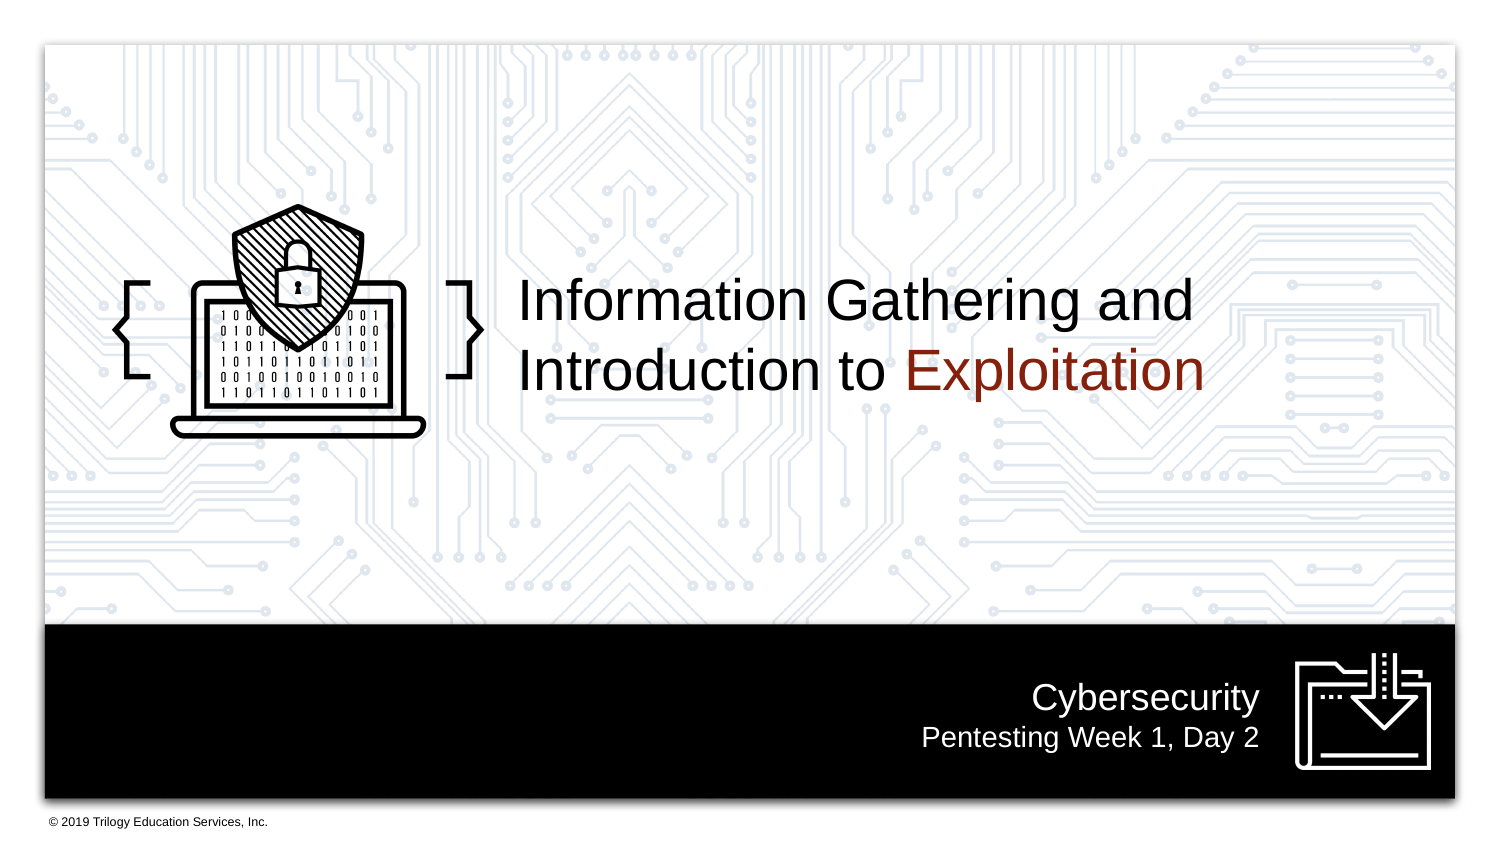

Information Gathering and
Introduction to Exploitation

# Pentesting Week 1, Day 2